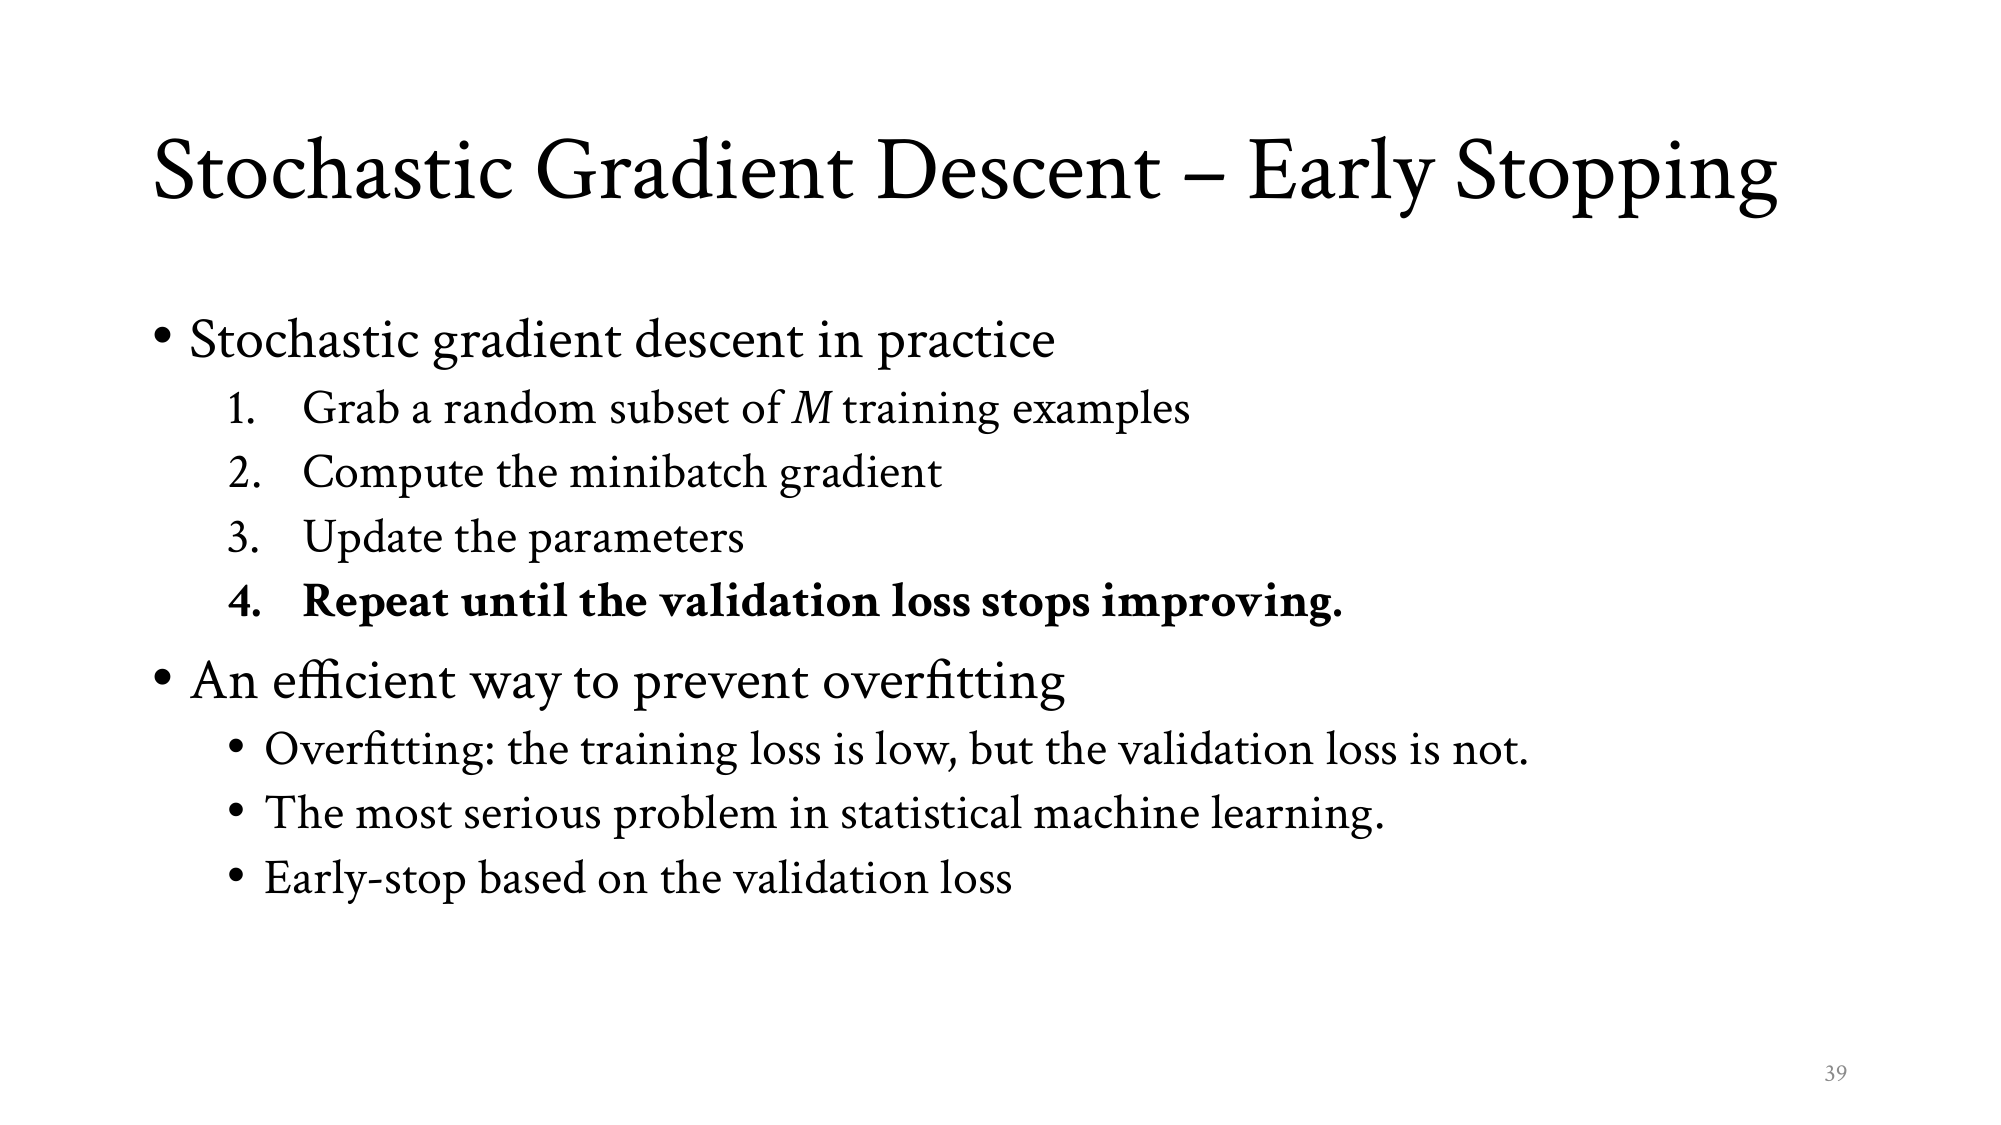

# Stochastic Gradient Descent – Early Stopping
Stochastic gradient descent in practice
Grab a random subset of M training examples
Compute the minibatch gradient
Update the parameters
Repeat until the validation loss stops improving.
An efficient way to prevent overfitting
Overfitting: the training loss is low, but the validation loss is not.
The most serious problem in statistical machine learning.
Early-stop based on the validation loss
39